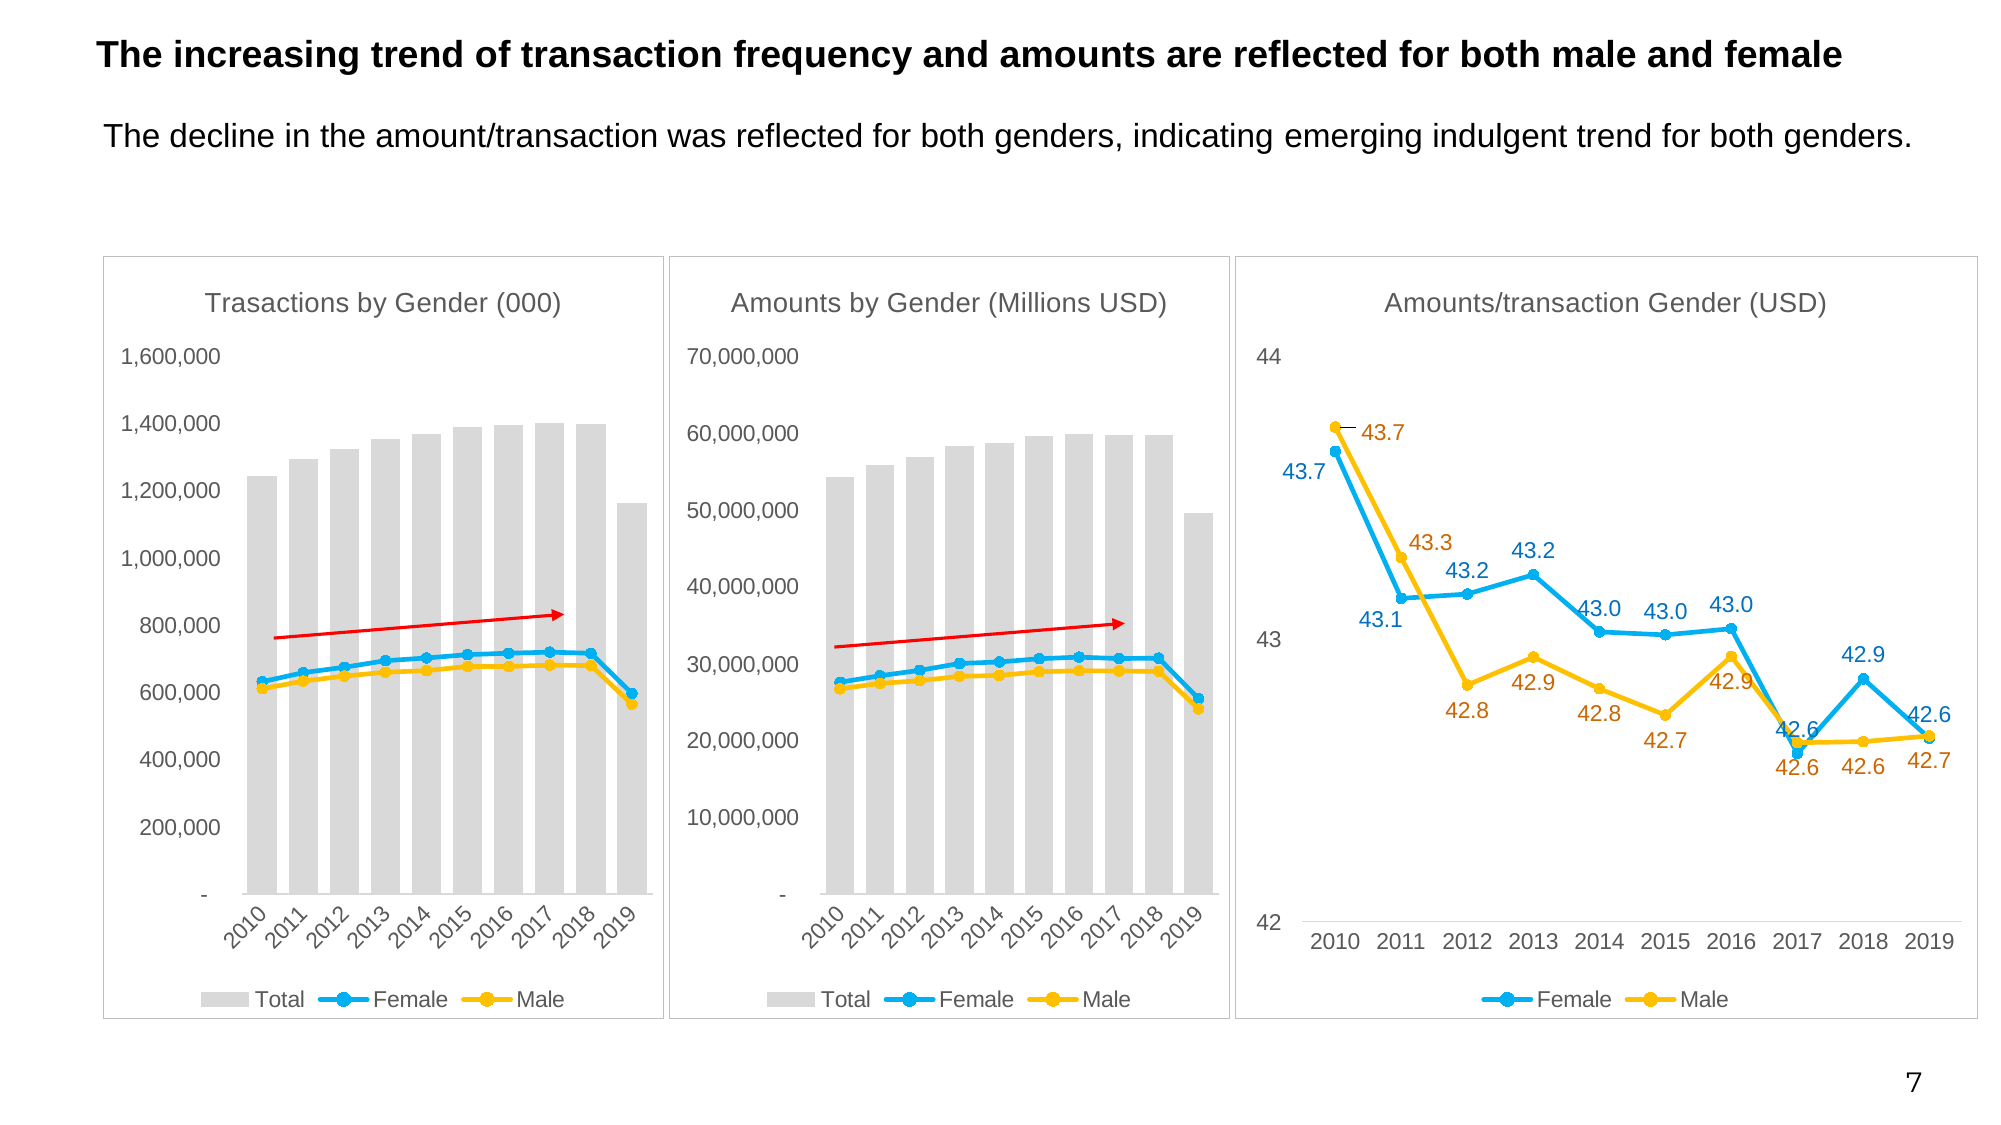

# The increasing trend of transaction frequency and amounts are reflected for both male and female
The decline in the amount/transaction was reflected for both genders, indicating emerging indulgent trend for both genders.

### Chart: Trasactions by Gender (000)

| Category | Total | Female | Male |
|---|---|---|---|
| 2010 | 1240880.0 | 630889.0 | 609991.0 |
| 2011 | 1290770.0 | 657954.0 | 632816.0 |
| 2012 | 1321672.0 | 674028.0 | 647644.0 |
| 2013 | 1352808.0 | 693536.0 | 659272.0 |
| 2014 | 1365537.0 | 701584.0 | 663953.0 |
| 2015 | 1388065.0 | 711537.0 | 676528.0 |
| 2016 | 1392117.0 | 715863.0 | 676254.0 |
| 2017 | 1399308.0 | 718993.0 | 680315.0 |
| 2018 | 1394792.0 | 715675.0 | 679117.0 |
| 2019 | 1159966.0 | 595857.0 | 564109.0 |

### Chart: Amounts by Gender (Millions USD)

| Category | Total | Female | Male |
|---|---|---|---|
| 2010 | 54232556.12 | 27546313.49 | 26686242.63 |
| 2011 | 55778904.96 | 28386048.59 | 27392856.37 |
| 2012 | 56832410.86 | 29089828.25 | 27742582.61 |
| 2013 | 58284939.62 | 29978944.49 | 28305995.13 |
| 2014 | 58617820.51 | 30185203.29 | 28432617.22 |
| 2015 | 59514007.43 | 30605894.65 | 28908112.78 |
| 2016 | 59844028.9 | 30807597.84 | 29036431.06 |
| 2017 | 59628480.629999995 | 30625050.08 | 29003430.55 |
| 2018 | 59627317.94 | 30672407.04 | 28954910.9 |
| 2019 | 49475055.31 | 25412257.58 | 24062797.73 |

### Chart: Amounts/transaction Gender (USD)

| Category | Female | Male |
|---|---|---|